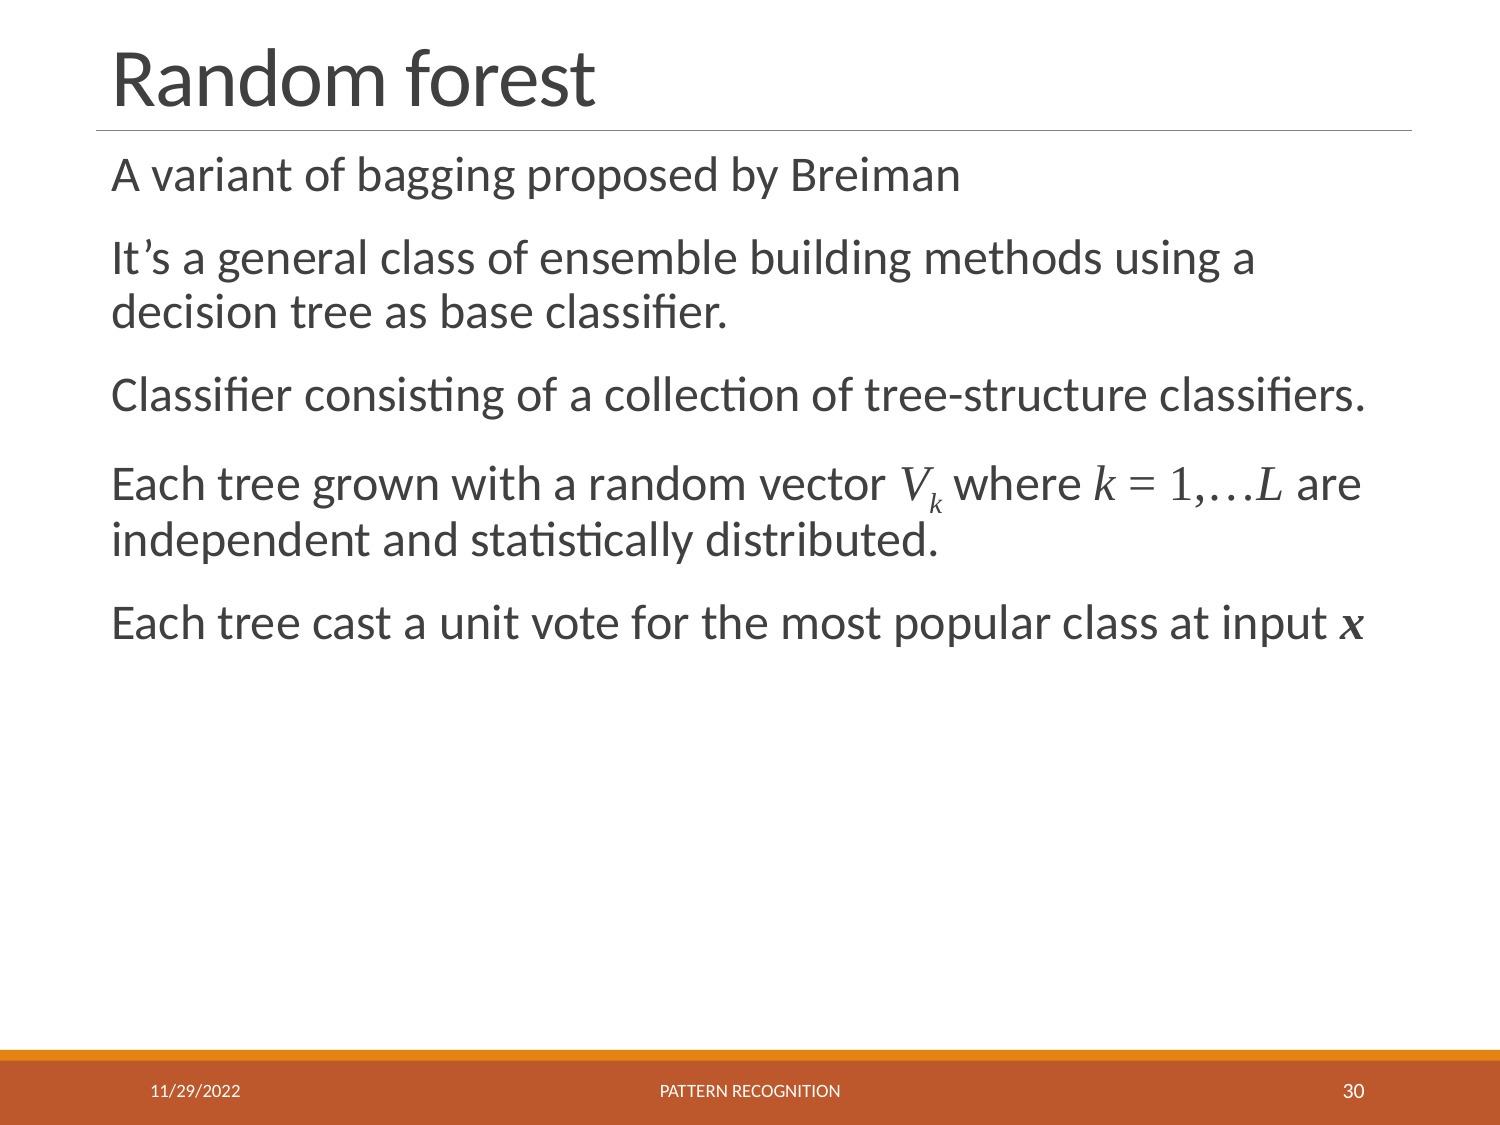

# Random forest
A variant of bagging proposed by Breiman
It’s a general class of ensemble building methods using a decision tree as base classifier.
Classifier consisting of a collection of tree-structure classifiers.
Each tree grown with a random vector Vk where k = 1,…L are independent and statistically distributed.
Each tree cast a unit vote for the most popular class at input x
11/29/2022
Pattern recognition
30